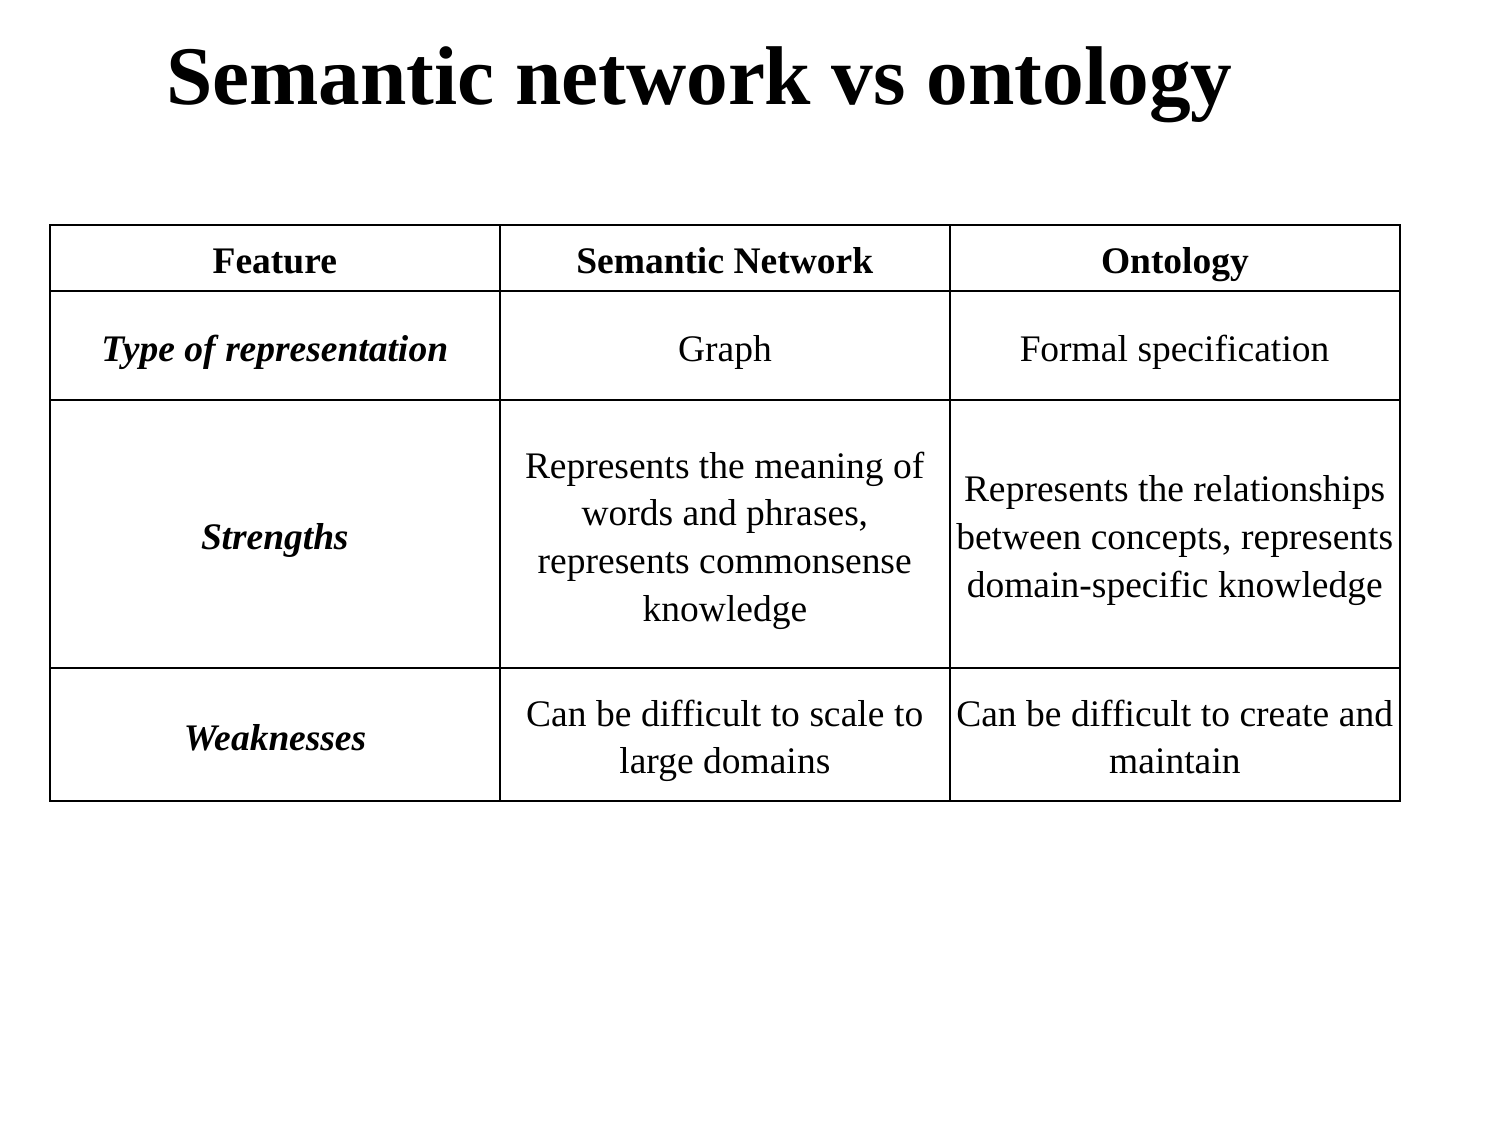

# Semantic network vs ontology
| Feature | Semantic Network | Ontology |
| --- | --- | --- |
| Type of representation | Graph | Formal specification |
| Strengths | Represents the meaning of words and phrases, represents commonsense knowledge | Represents the relationships between concepts, represents domain-specific knowledge |
| Weaknesses | Can be difficult to scale to large domains | Can be difficult to create and maintain |